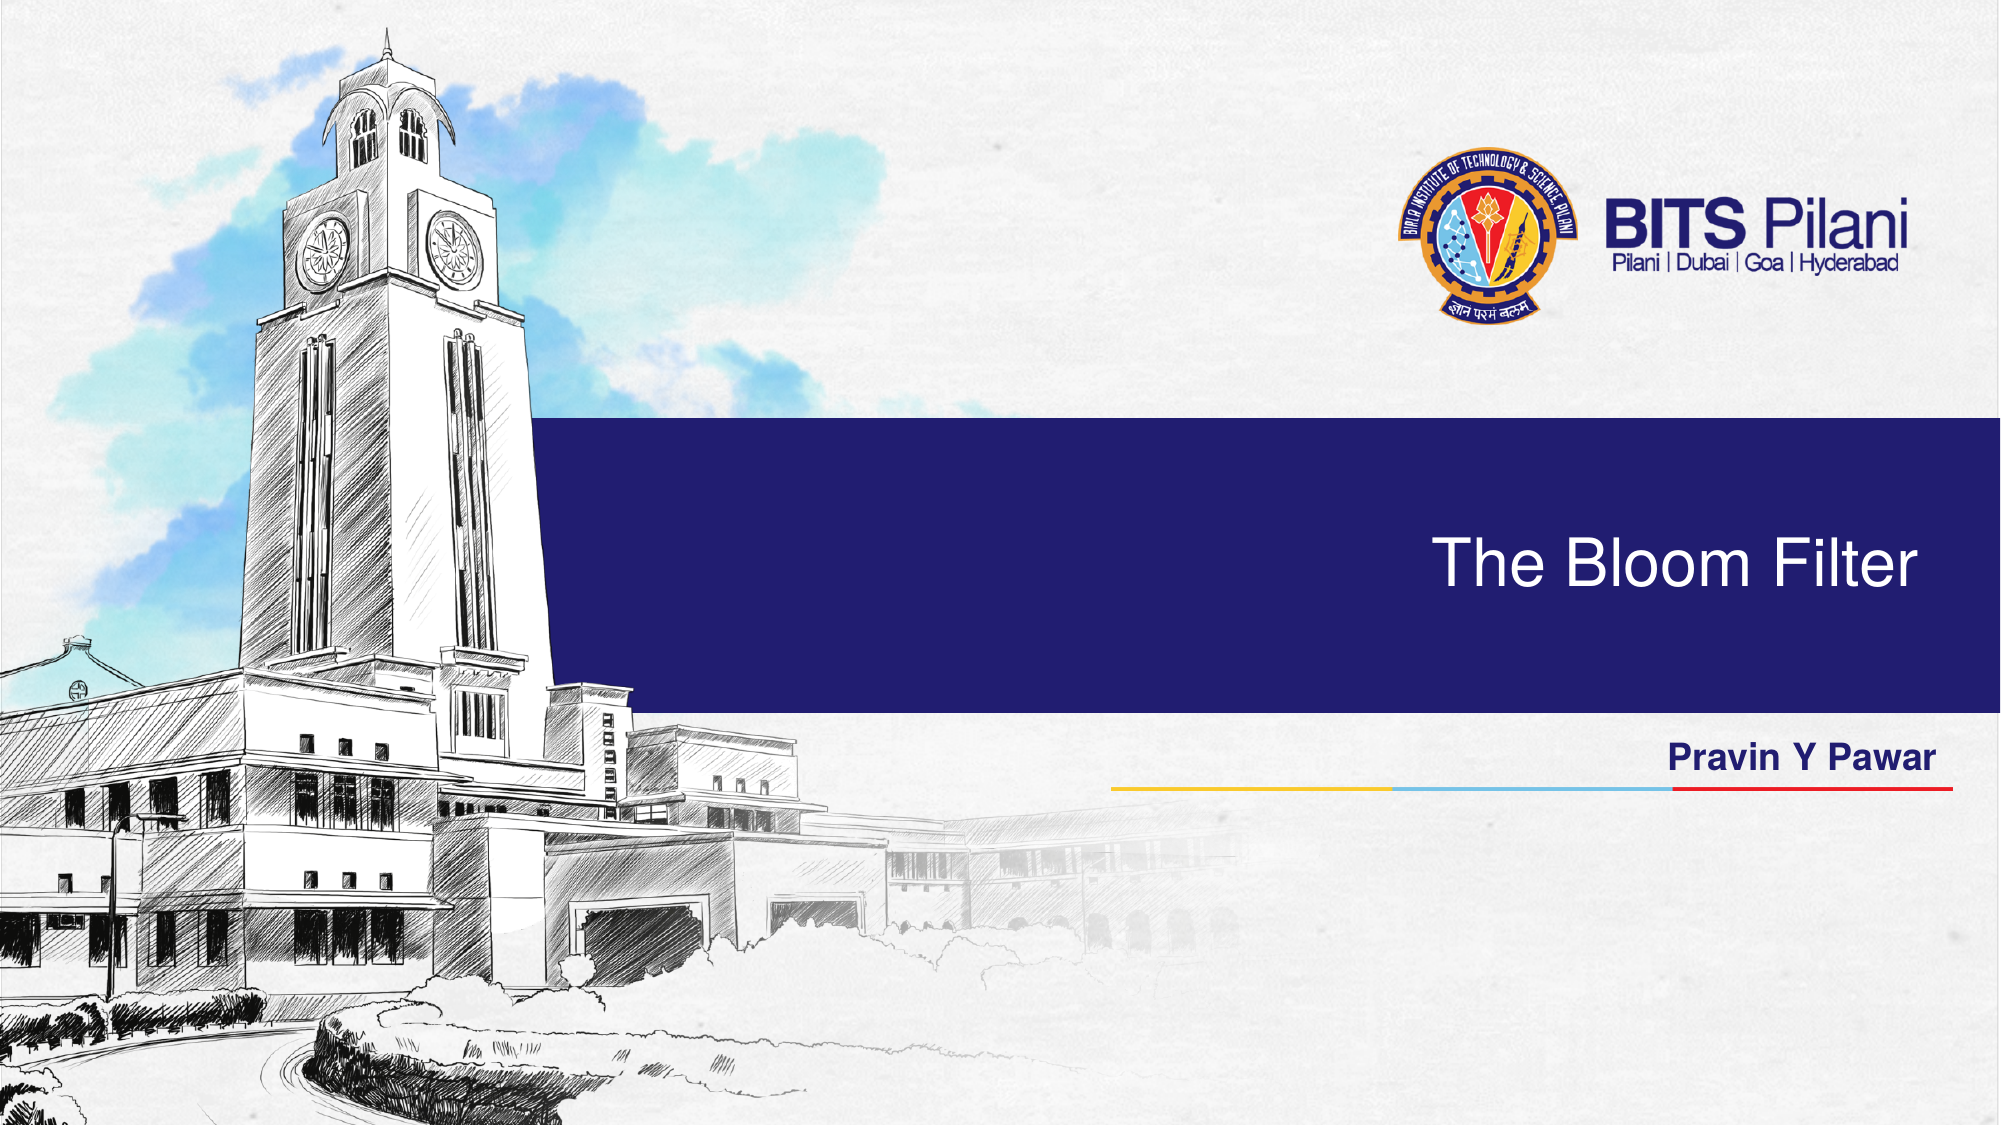

# The Bloom Filter
Pravin Y Pawar